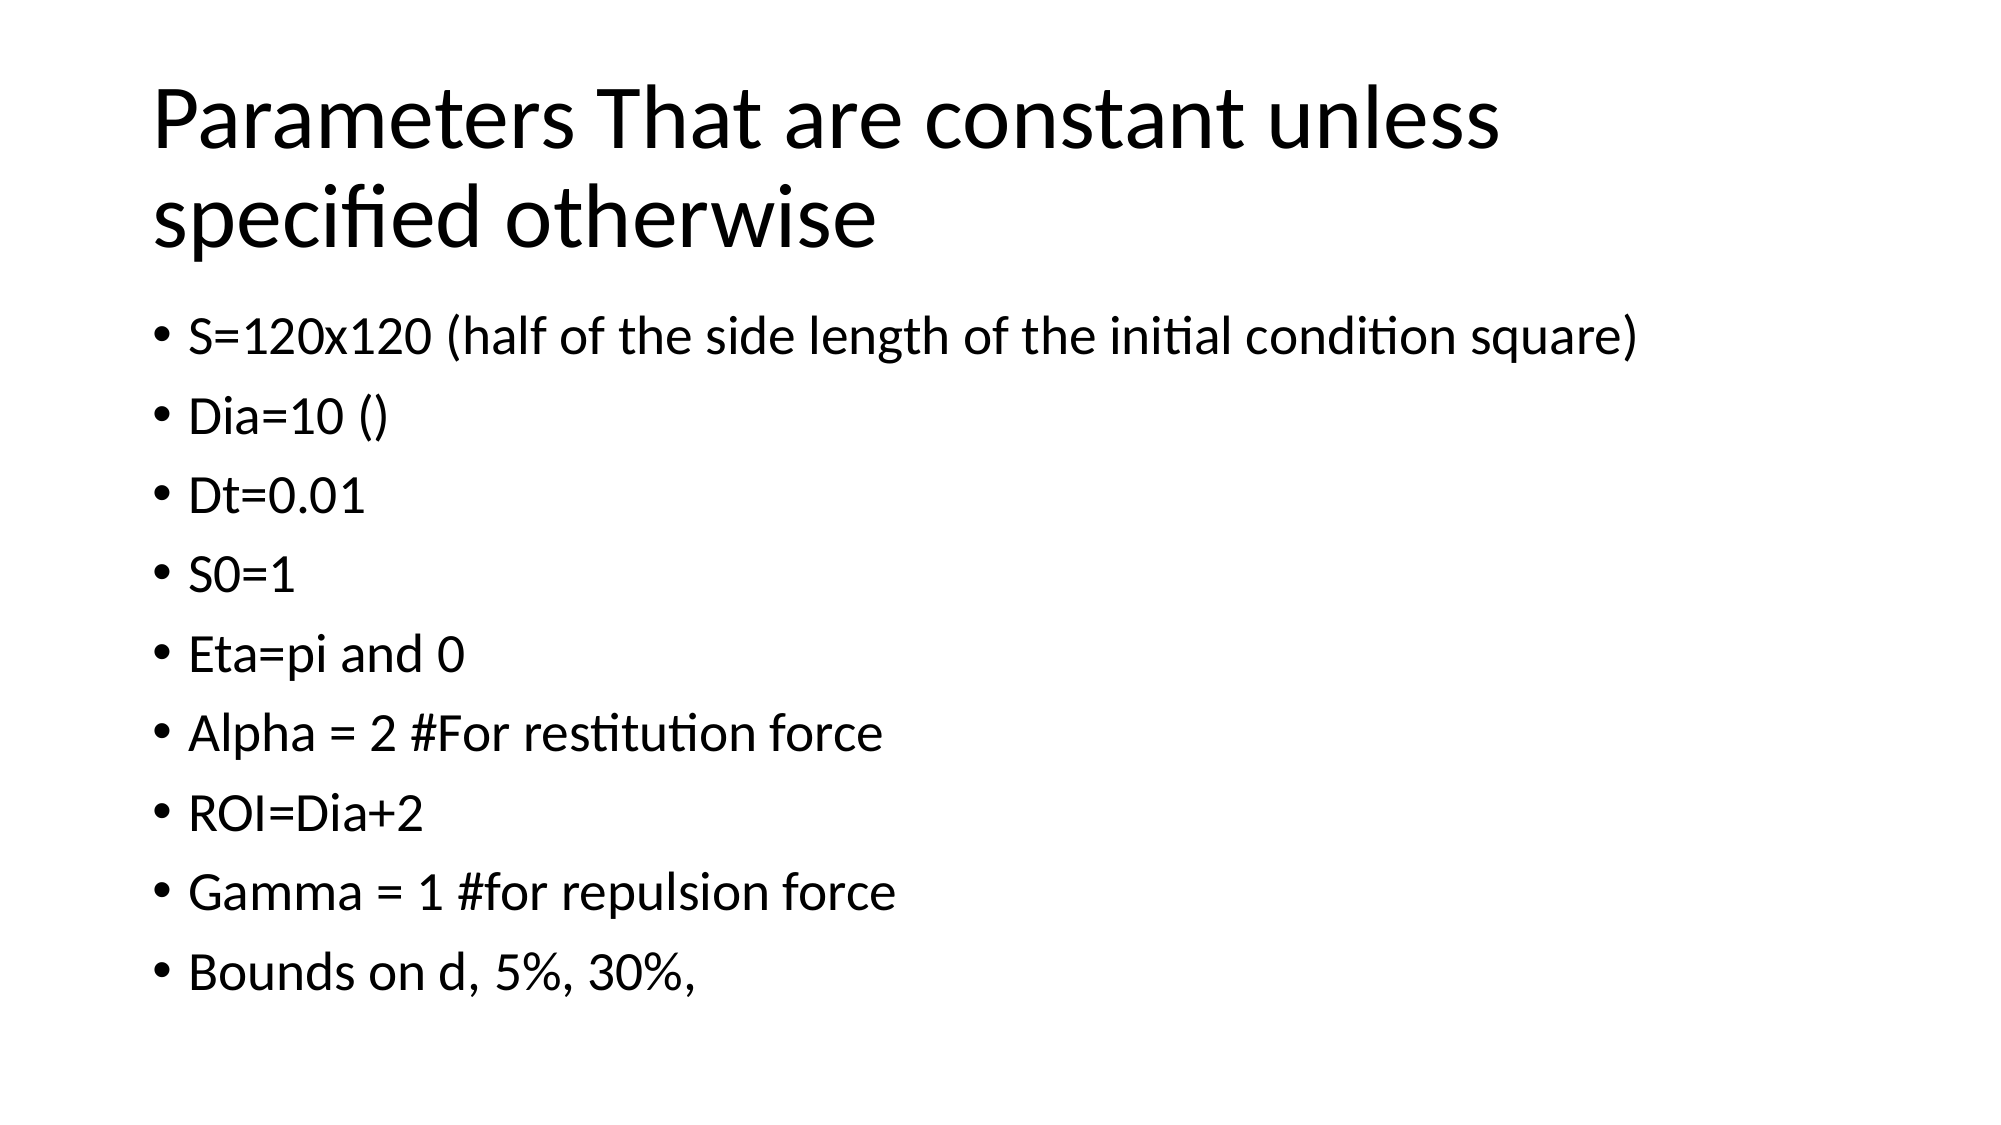

# Parameters That are constant unless specified otherwise
S=120x120 (half of the side length of the initial condition square)
Dia=10 ()
Dt=0.01
S0=1
Eta=pi and 0
Alpha = 2 #For restitution force
ROI=Dia+2
Gamma = 1 #for repulsion force
Bounds on d, 5%, 30%,